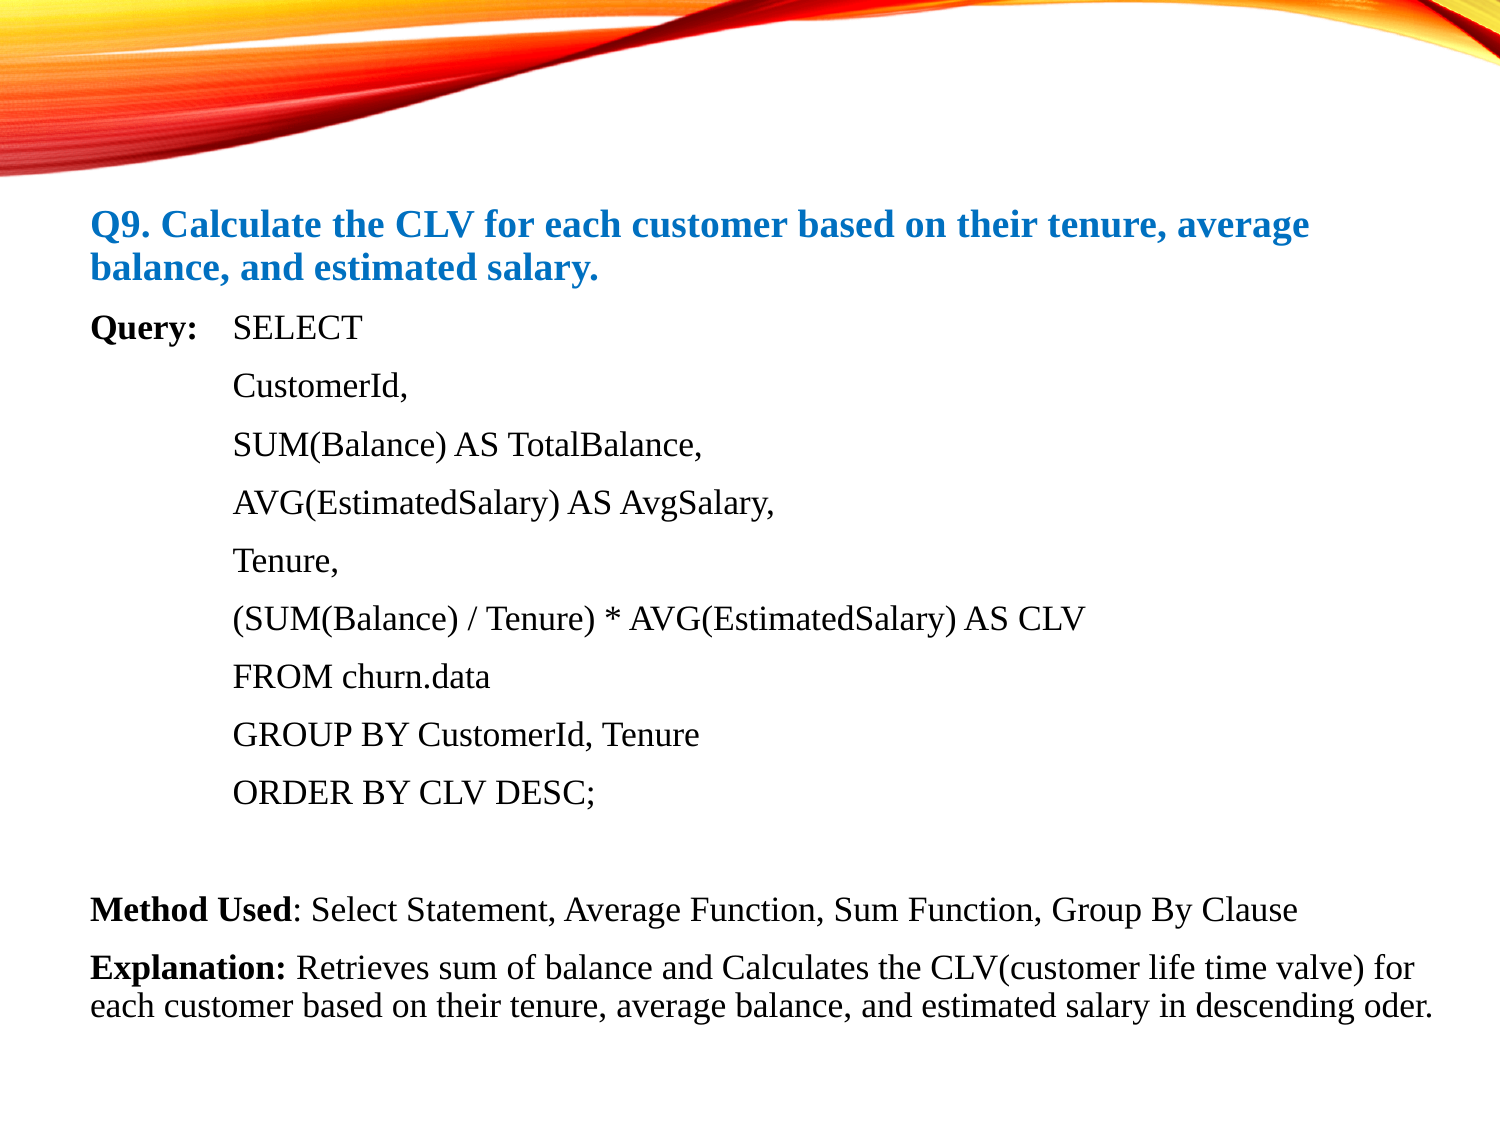

Q9. Calculate the CLV for each customer based on their tenure, average balance, and estimated salary.
Query:  	SELECT
	CustomerId,
	SUM(Balance) AS TotalBalance,
	AVG(EstimatedSalary) AS AvgSalary,
	Tenure,
	(SUM(Balance) / Tenure) * AVG(EstimatedSalary) AS CLV
	FROM churn.data
	GROUP BY CustomerId, Tenure
	ORDER BY CLV DESC;

Method Used: Select Statement, Average Function, Sum Function, Group By Clause
Explanation: Retrieves sum of balance and Calculates the CLV(customer life time valve) for each customer based on their tenure, average balance, and estimated salary in descending oder.